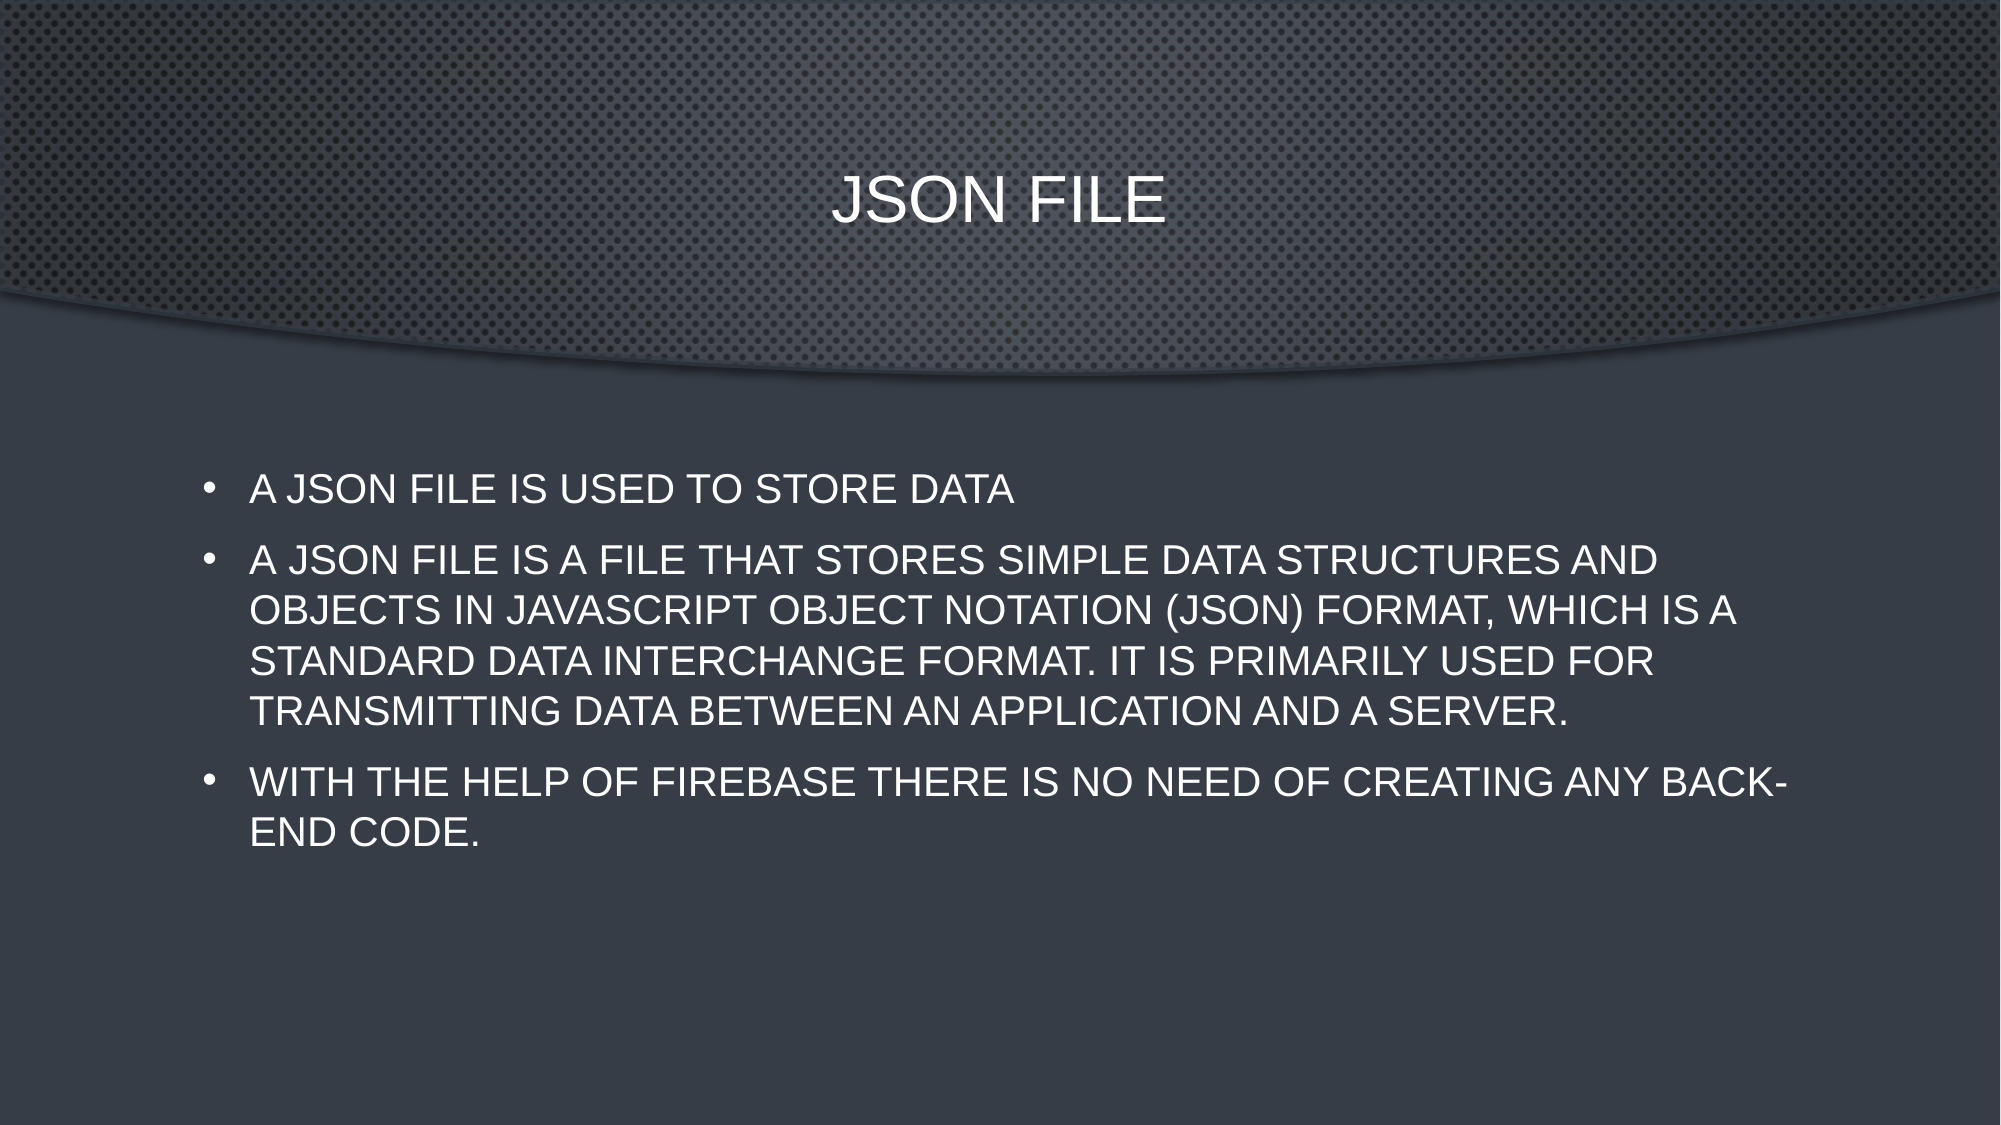

# Json file
A Json file is used to store data
A JSON file is a file that stores simple data structures and objects in JavaScript Object Notation (JSON) format, which is a standard data interchange format. It is primarily used for transmitting data between an application and a server.
With the help of firebase there is no need of creating any back-end code.